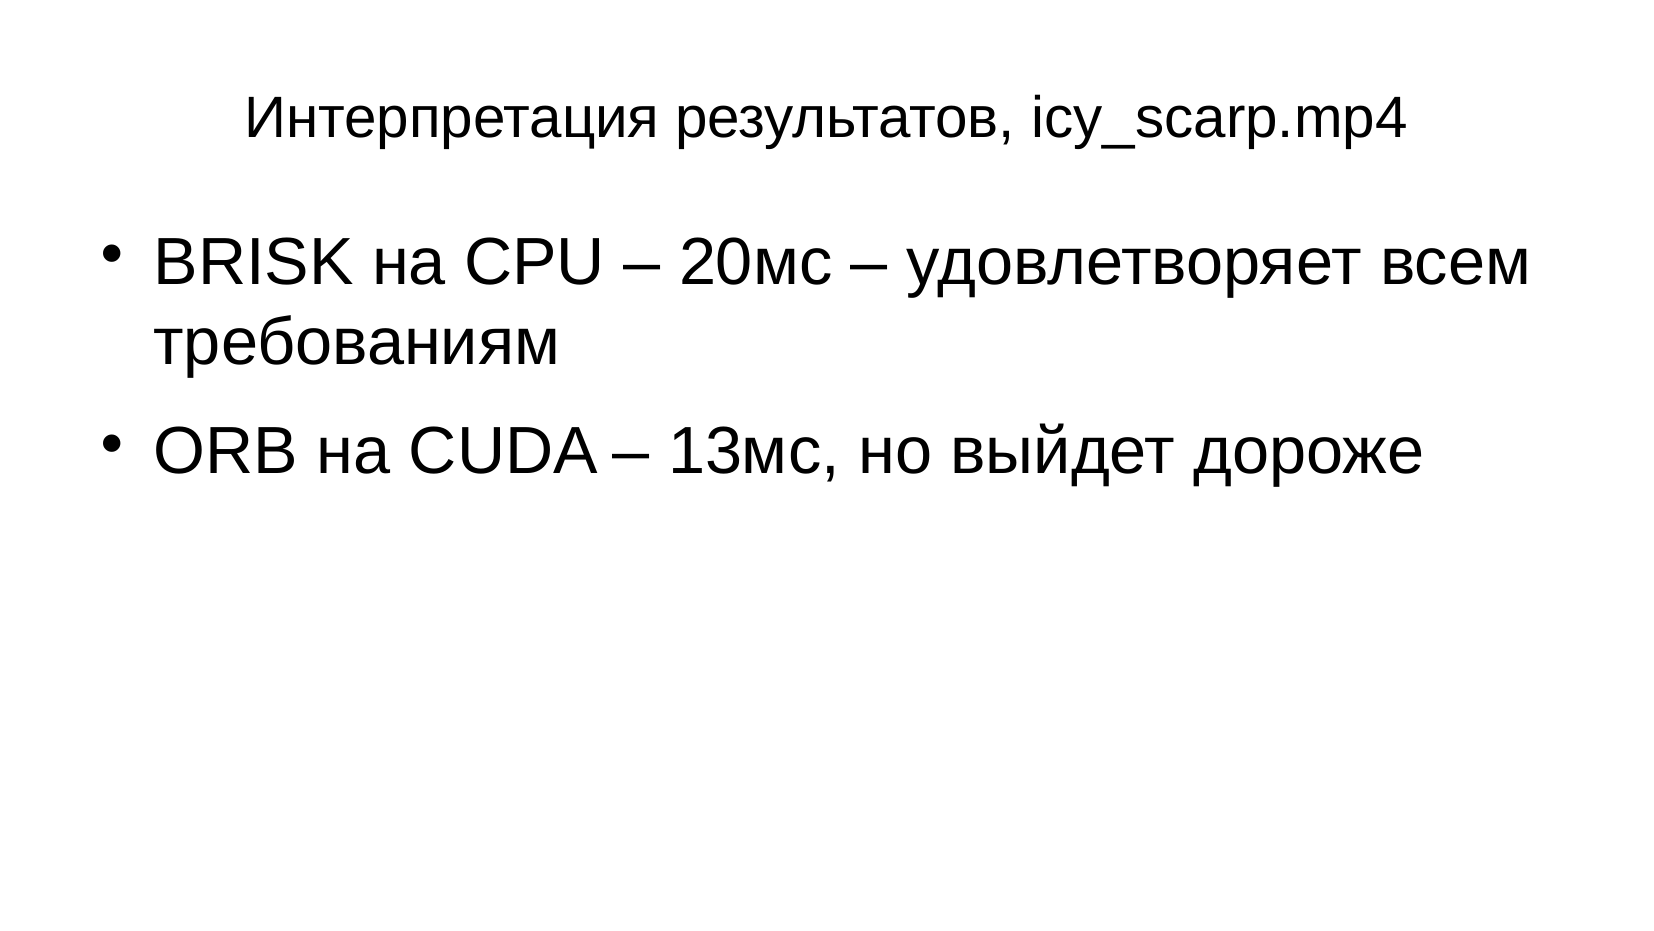

Интерпретация результатов, icy_scarp.mp4
BRISK на CPU – 20мс – удовлетворяет всем требованиям
ORB на CUDA – 13мс, но выйдет дороже